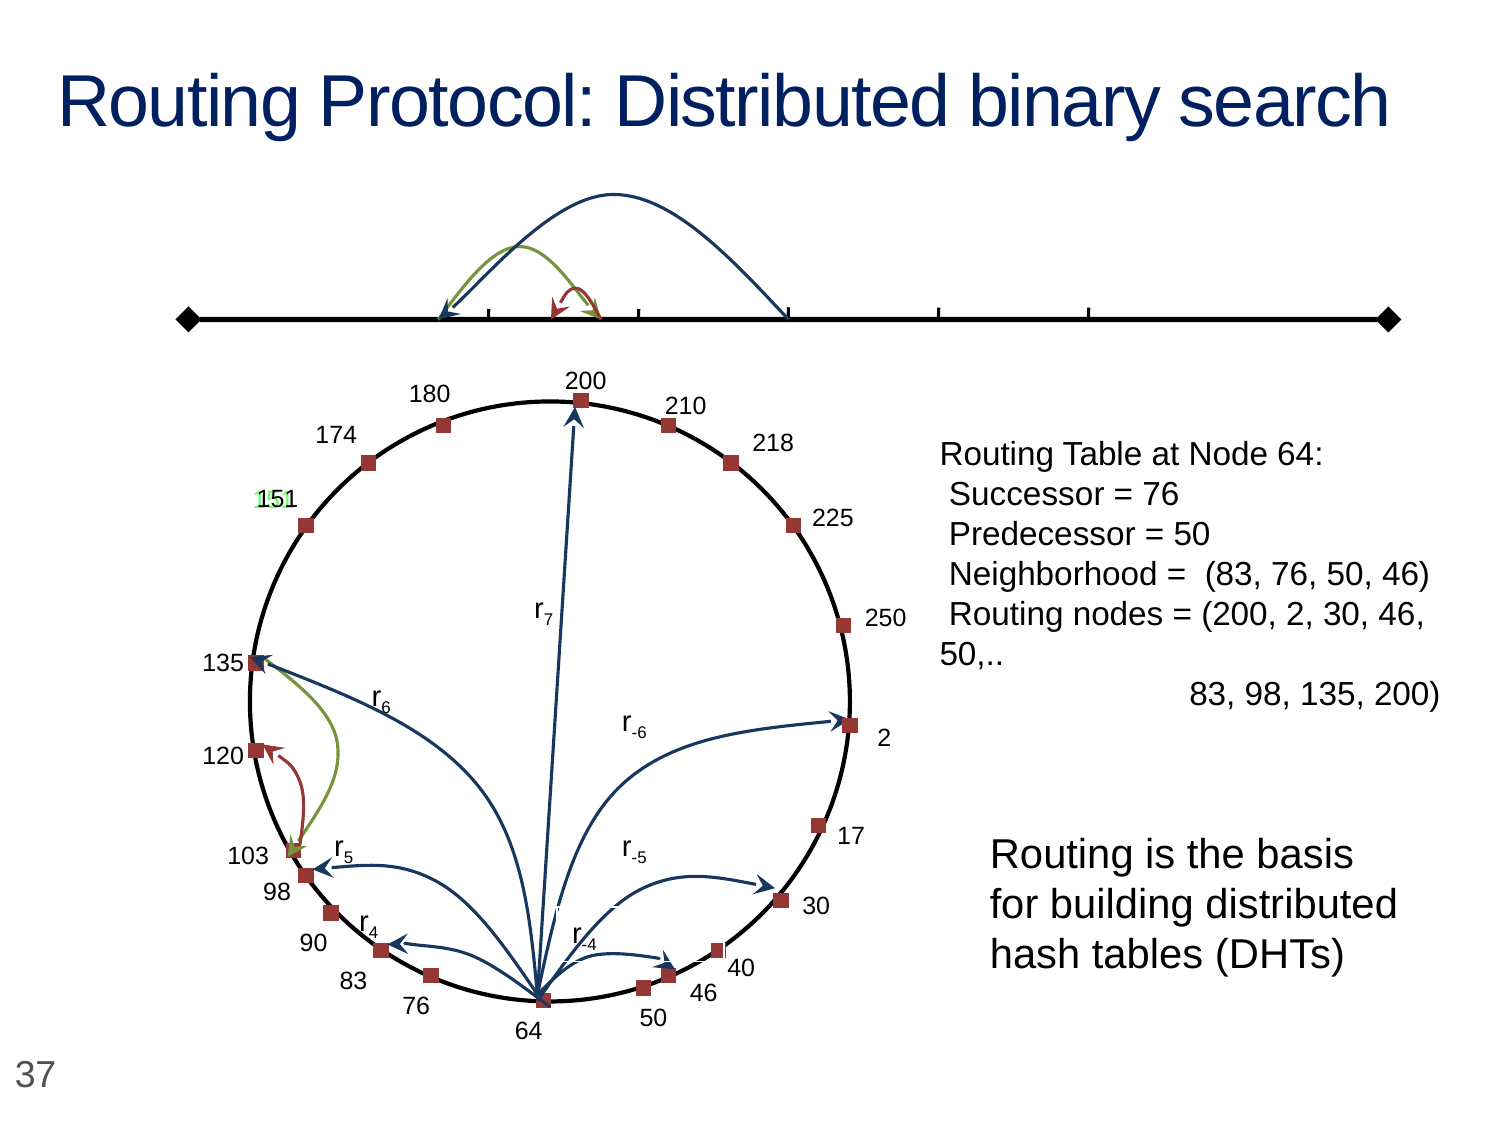

# Routing Protocol: Distributed binary search

200
180
210

174

218

151
151
225

250

2

17

103

98

30

90

40
83

46
76

50

Routing Table at Node 64:
 Successor = 76
 Predecessor = 50
 Neighborhood =  (83, 76, 50, 46)
 Routing nodes = (200, 2, 30, 46, 50,..
                           83, 98, 135, 200)
r7
135

r6
r-6

120

r5
r-5
Routing is the basis for building distributed hash tables (DHTs)

r4
r-4

64
37